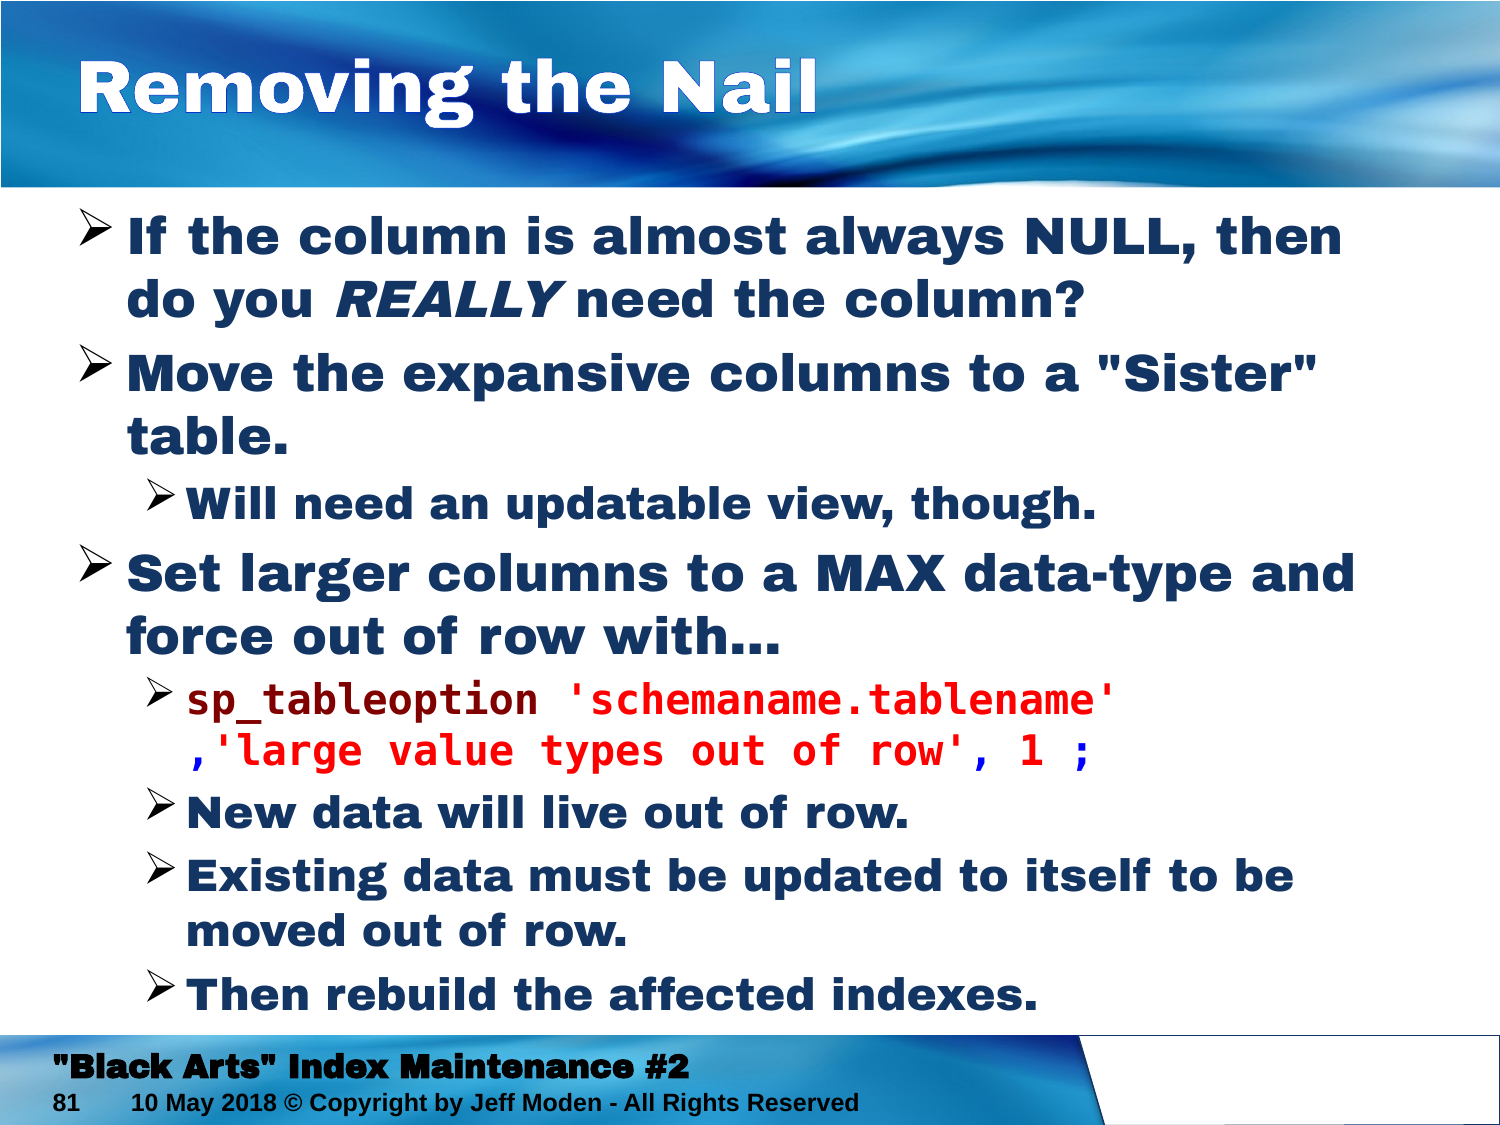

# Removing the Nail
If the column is almost always NULL, then do you REALLY need the column?
Move the expansive columns to a "Sister" table.
Will need an updatable view, though.
Set larger columns to a MAX data-type and force out of row with…
sp_tableoption 'schemaname.tablename'
,'large value types out of row', 1 ;
New data will live out of row.
Existing data must be updated to itself to be moved out of row.
Then rebuild the affected indexes.
"Black Arts" Index Maintenance #2
81
10 May 2018 © Copyright by Jeff Moden - All Rights Reserved